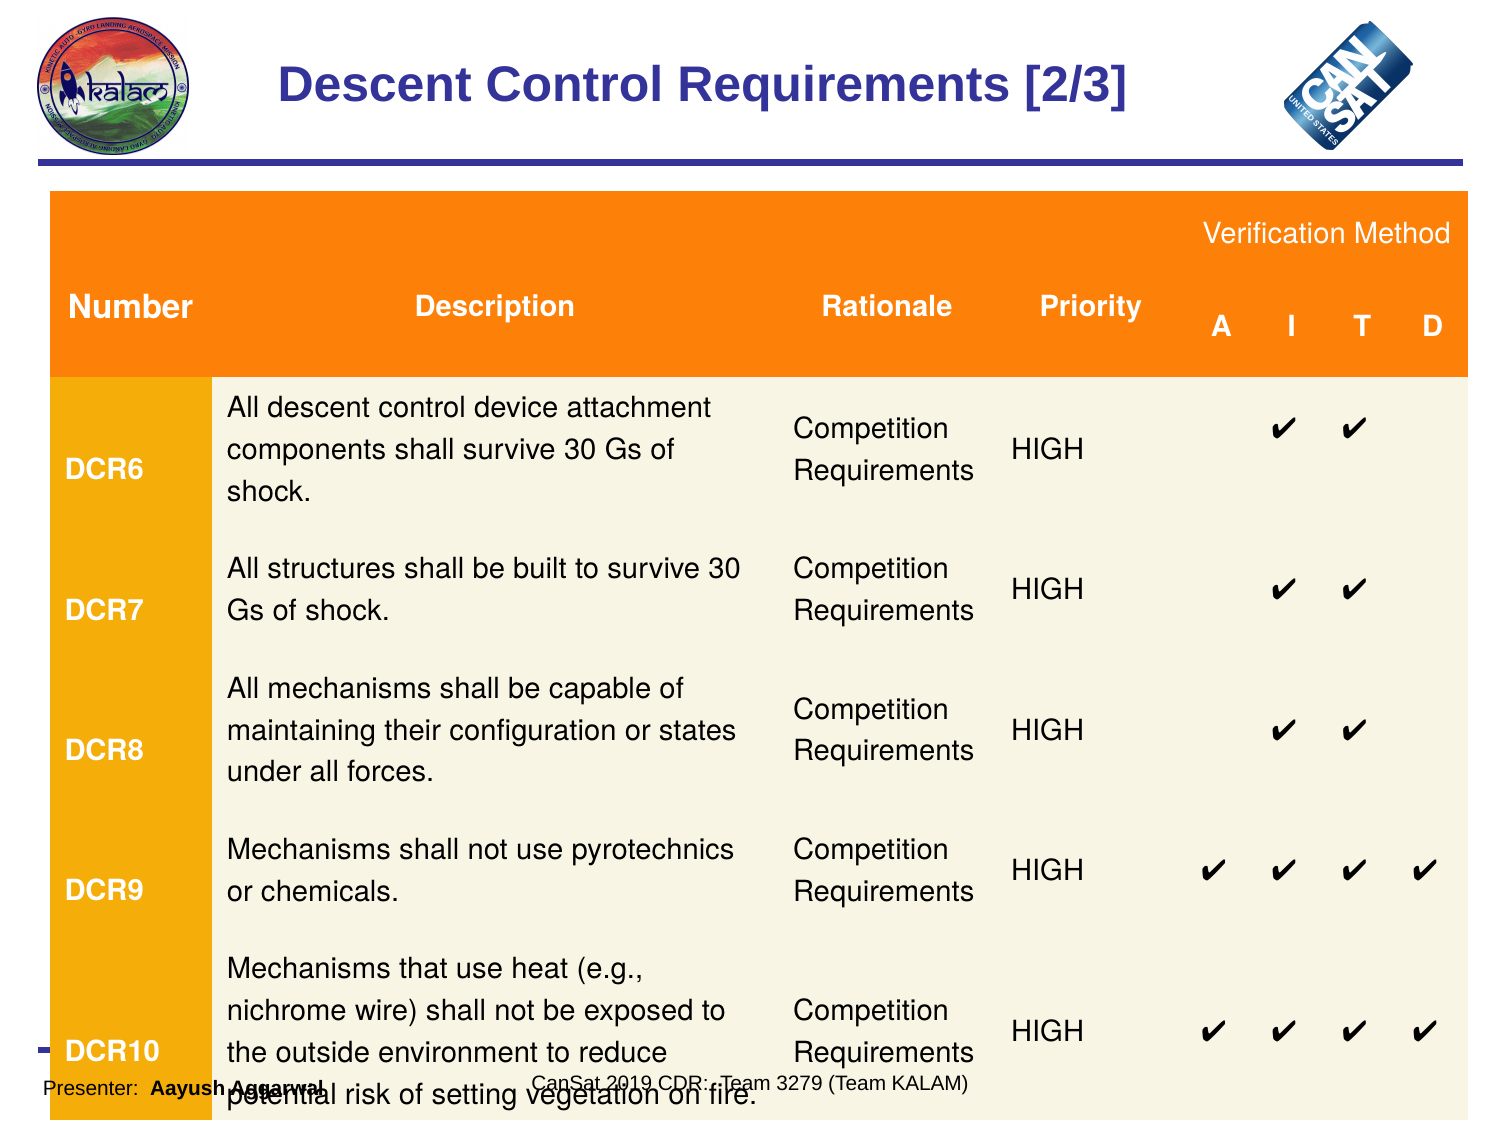

# Descent Control Requirements [2/3]
| Number | Description | Rationale | Priority | Verification Method |  |  |  |
| --- | --- | --- | --- | --- | --- | --- | --- |
|  |  |  |  | A | I | T | D |
| DCR6 | All descent control device attachment components shall survive 30 Gs of shock. | Competition Requirements | HIGH |  | ✔️ | ✔️ |  |
| DCR7 | All structures shall be built to survive 30 Gs of shock. | Competition Requirements | HIGH |  | ✔️ | ✔️ |  |
| DCR8 | All mechanisms shall be capable of maintaining their configuration or states under all forces. | Competition Requirements | HIGH |  | ✔️ | ✔️ |  |
| DCR9 | Mechanisms shall not use pyrotechnics or chemicals. | Competition Requirements | HIGH | ✔️ | ✔️ | ✔️ | ✔️ |
| DCR10 | Mechanisms that use heat (e.g., nichrome wire) shall not be exposed to the outside environment to reduce potential risk of setting vegetation on fire. | Competition Requirements | HIGH | ✔️ | ✔️ | ✔️ | ✔️ |
52
CanSat 2019 CDR:  Team 3279 (Team KALAM)
Presenter:  Aayush Aggarwal